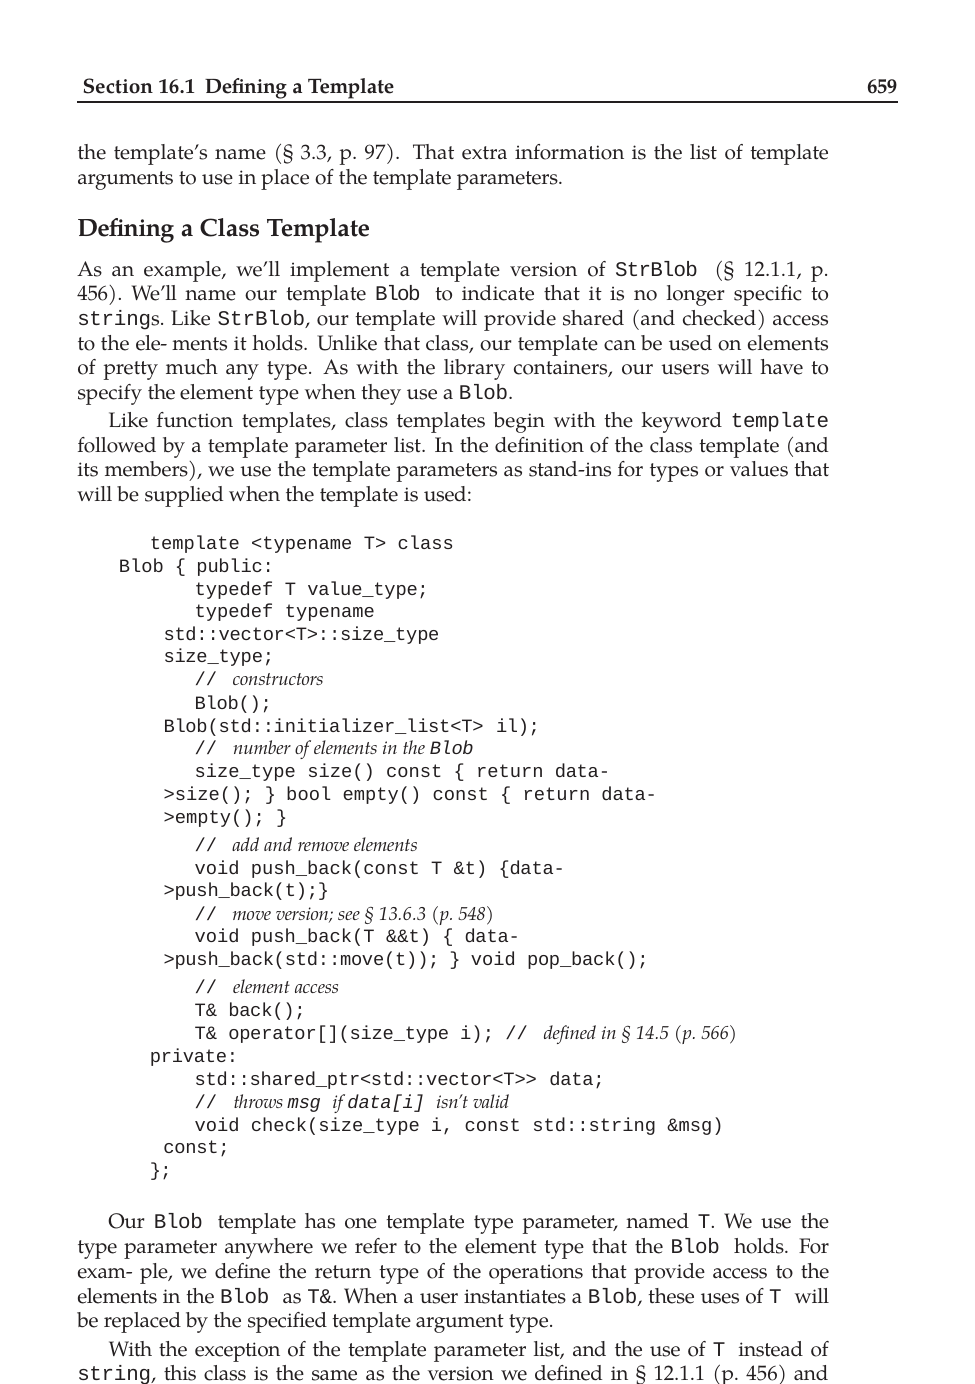

Section 16.1 Defining a Template
659

the template’s name (§ 3.3, p. 97). That extra information is the list of template arguments to use in place of the template parameters.

Defining a Class Template
As an example, we’ll implement a template version of StrBlob (§ 12.1.1, p. 456). We’ll name our template Blob to indicate that it is no longer specific to strings. Like StrBlob, our template will provide shared (and checked) access to the ele- ments it holds. Unlike that class, our template can be used on elements of pretty much any type. As with the library containers, our users will have to specify the element type when they use a Blob.
Like function templates, class templates begin with the keyword template followed by a template parameter list. In the definition of the class template (and its members), we use the template parameters as stand-ins for types or values that will be supplied when the template is used:

template <typename T> class Blob { public:
typedef T value_type;
typedef typename std::vector<T>::size_type size_type;
// constructors
Blob(); Blob(std::initializer_list<T> il);
// number of elements in the Blob
size_type size() const { return data->size(); } bool empty() const { return data->empty(); }
// add and remove elements
void push_back(const T &t) {data->push_back(t);}
// move version; see § 13.6.3 (p. 548)
void push_back(T &&t) { data->push_back(std::move(t)); } void pop_back();
// element access
T& back();
T& operator[](size_type i); // defined in § 14.5 (p. 566)
private:
std::shared_ptr<std::vector<T>> data;
// throws msg if data[i] isn’t valid
void check(size_type i, const std::string &msg) const;
};

Our Blob template has one template type parameter, named T. We use the type parameter anywhere we refer to the element type that the Blob holds. For exam- ple, we define the return type of the operations that provide access to the elements in the Blob as T&. When a user instantiates a Blob, these uses of T will be replaced by the specified template argument type.
With the exception of the template parameter list, and the use of T instead of string, this class is the same as the version we defined in § 12.1.1 (p. 456) and updated in § 12.1.6 (p. 475) and in Chapters 13 and 14.